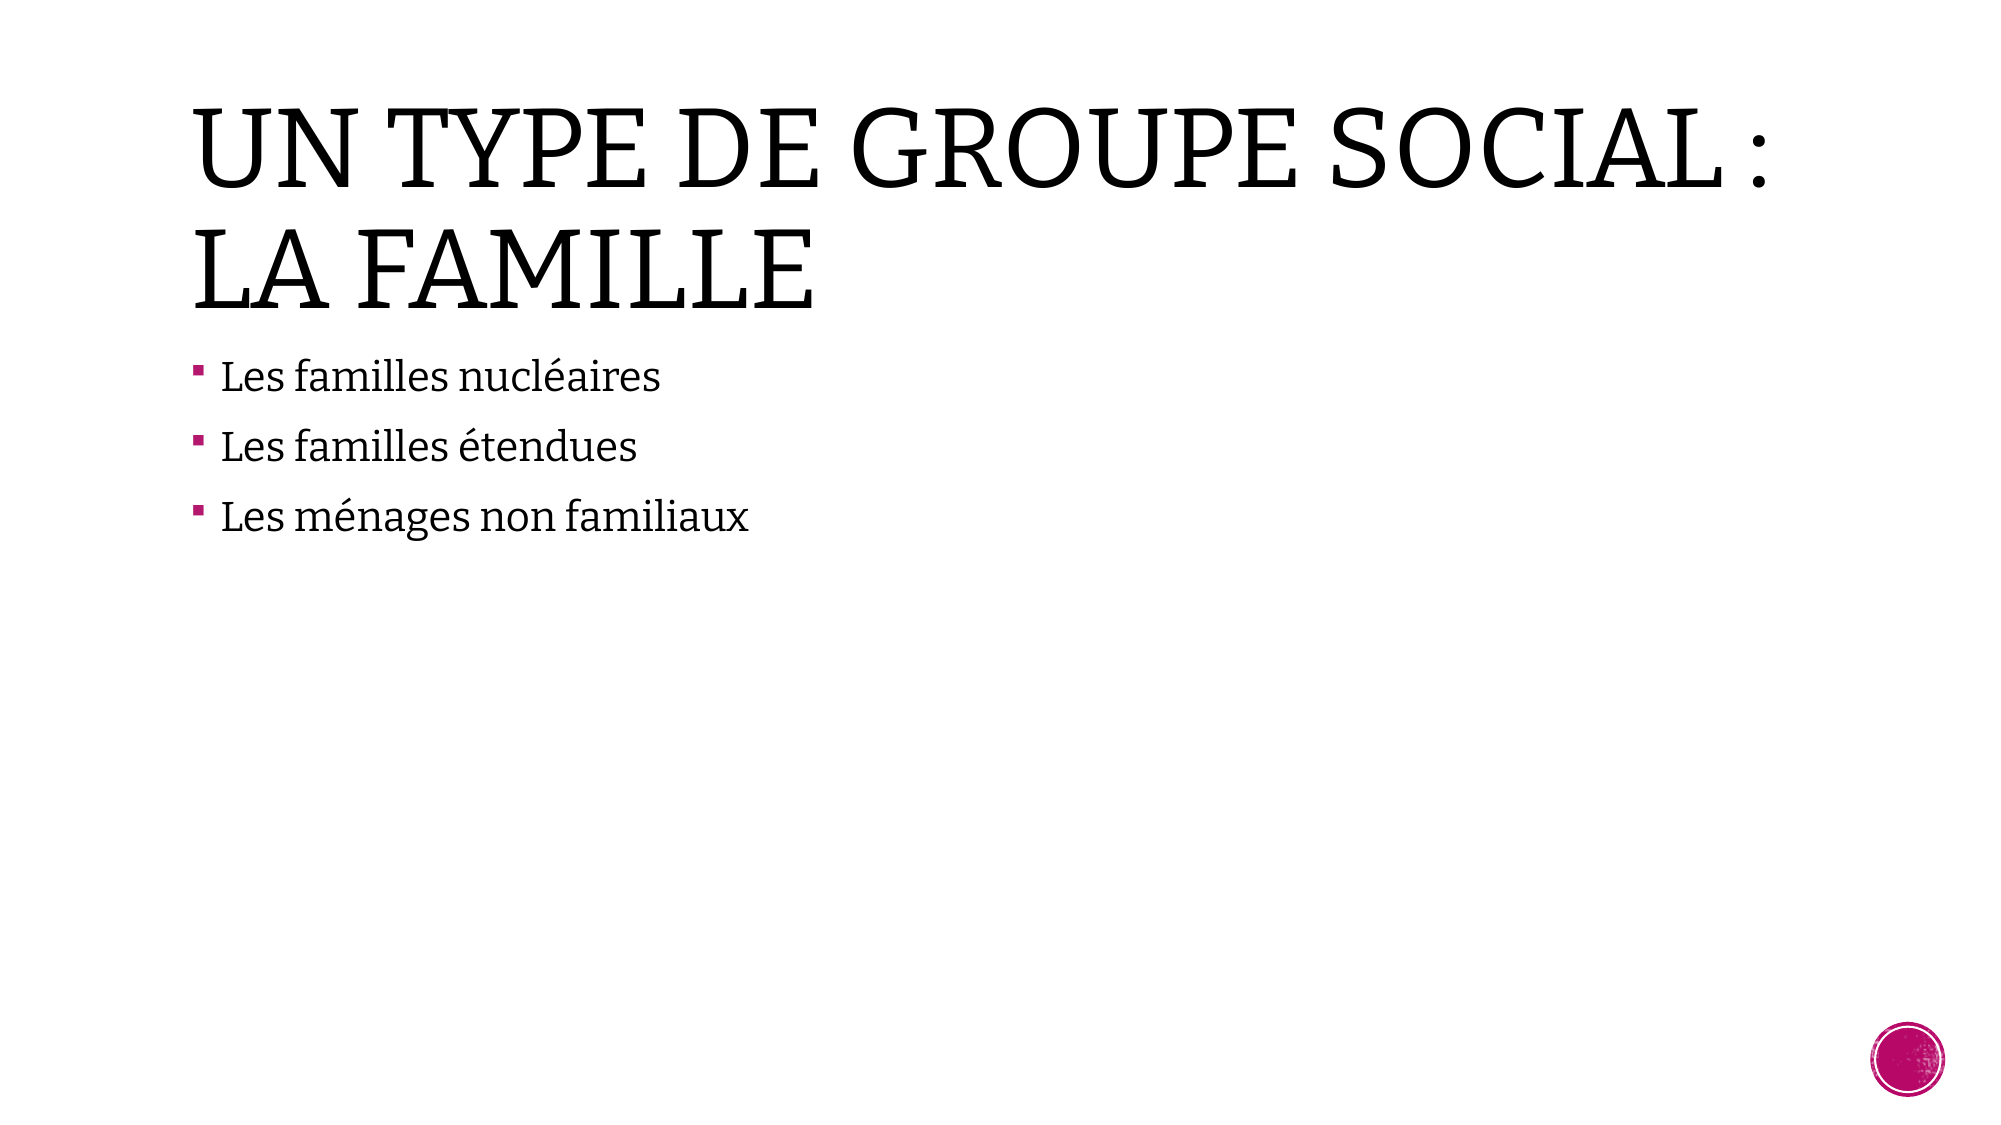

# Un type de groupe social : la famille
Les familles nucléaires
Les familles étendues
Les ménages non familiaux